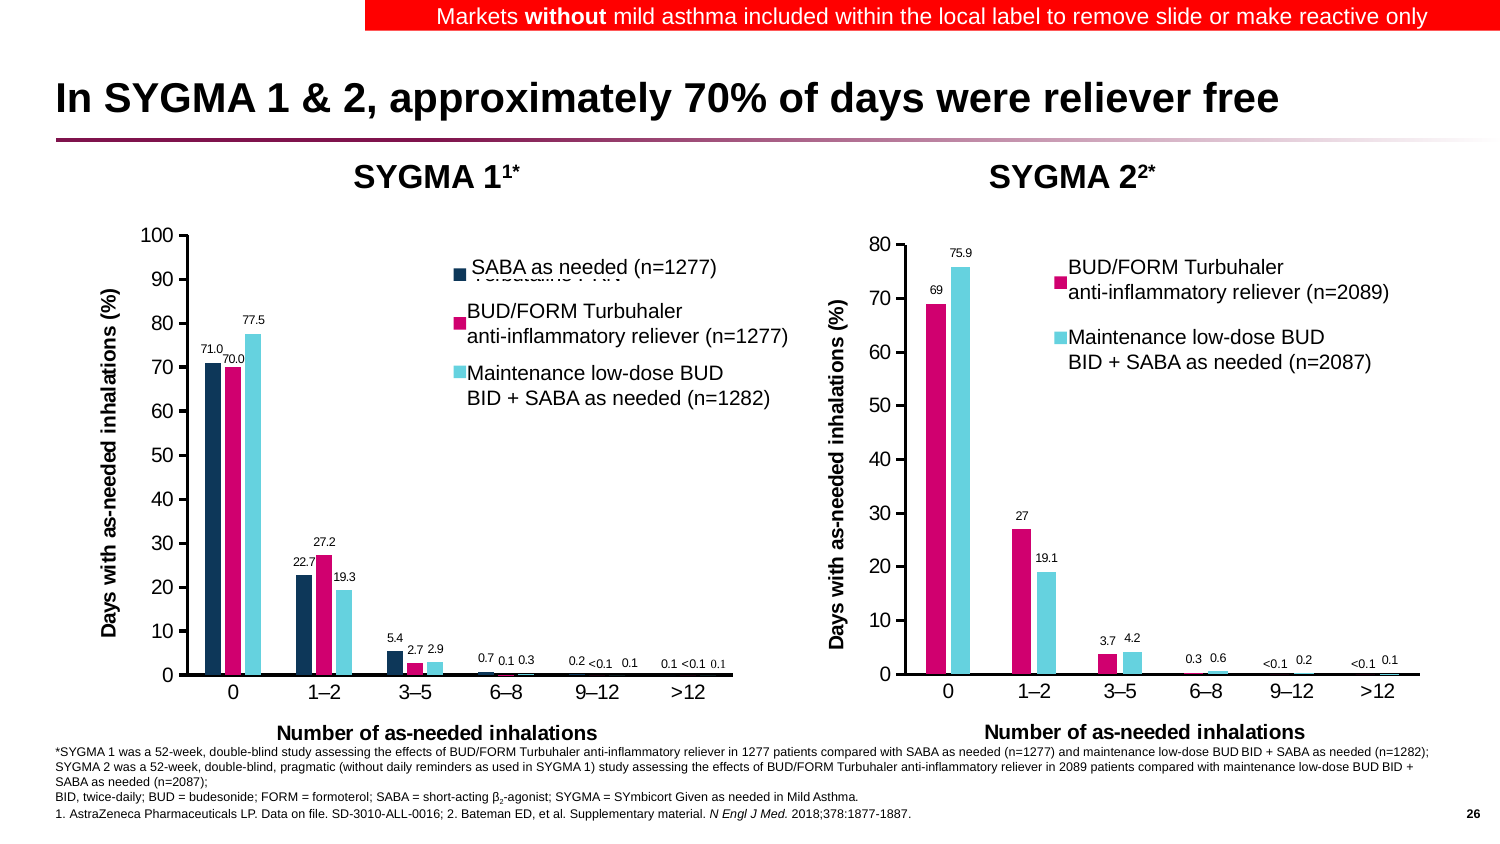

Markets without mild asthma included within the local label to remove slide or make reactive only
# In SYGMA 1 & 2, approximately 70% of days were reliever free
SYGMA 11*
SYGMA 22*

### Chart

| Category | Terbutaline PRN | Budesonide/formoterol PRN | Budesonide BID  |
|---|---|---|---|
| 0 | 71.0 | 70.0 | 77.5 |
| 1–2 | 22.7 | 27.2 | 19.3 |
| 3–5 | 5.4 | 2.7 | 2.9 |
| 6–8 | 0.7 | 0.1 | 0.3 |
| 9–12 | 0.2 | 0.0 | 0.0 |
| >12 | 0.0 | 0.0 | 0.0 |
SABA as needed (n=1277)
BUD/FORM Turbuhaler
anti-inflammatory reliever (n=1277)
Maintenance low-dose BUD
BID + SABA as needed (n=1282)

### Chart

| Category | Budesonide/formoterol PRN (n=2089) | Budesonide BID (N=2087) |
|---|---|---|
| 0 | 69.0 | 75.9 |
| 1–2 | 27.0 | 19.1 |
| 3–5 | 3.7 | 4.2 |
| 6–8 | 0.3 | 0.6 |
| 9–12 | 0.0 | 0.2 |
| >12 | 0.0 | 0.1 |
<0.1
<0.1
BUD/FORM Turbuhaler
anti-inflammatory reliever (n=2089)
Maintenance low-dose BUD
BID + SABA as needed (n=2087)
26
*SYGMA 1 was a 52-week, double-blind study assessing the effects of BUD/FORM Turbuhaler anti-inflammatory reliever in 1277 patients compared with SABA as needed (n=1277) and maintenance low-dose BUD BID + SABA as needed (n=1282); SYGMA 2 was a 52-week, double-blind, pragmatic (without daily reminders as used in SYGMA 1) study assessing the effects of BUD/FORM Turbuhaler anti-inflammatory reliever in 2089 patients compared with maintenance low-dose BUD BID + SABA as needed (n=2087);
BID, twice-daily; BUD = budesonide; FORM = formoterol; SABA = short-acting β2-agonist; SYGMA = SYmbicort Given as needed in Mild Asthma.
1. AstraZeneca Pharmaceuticals LP. Data on file. SD-3010-ALL-0016; 2. Bateman ED, et al. Supplementary material. N Engl J Med. 2018;378:1877-1887.